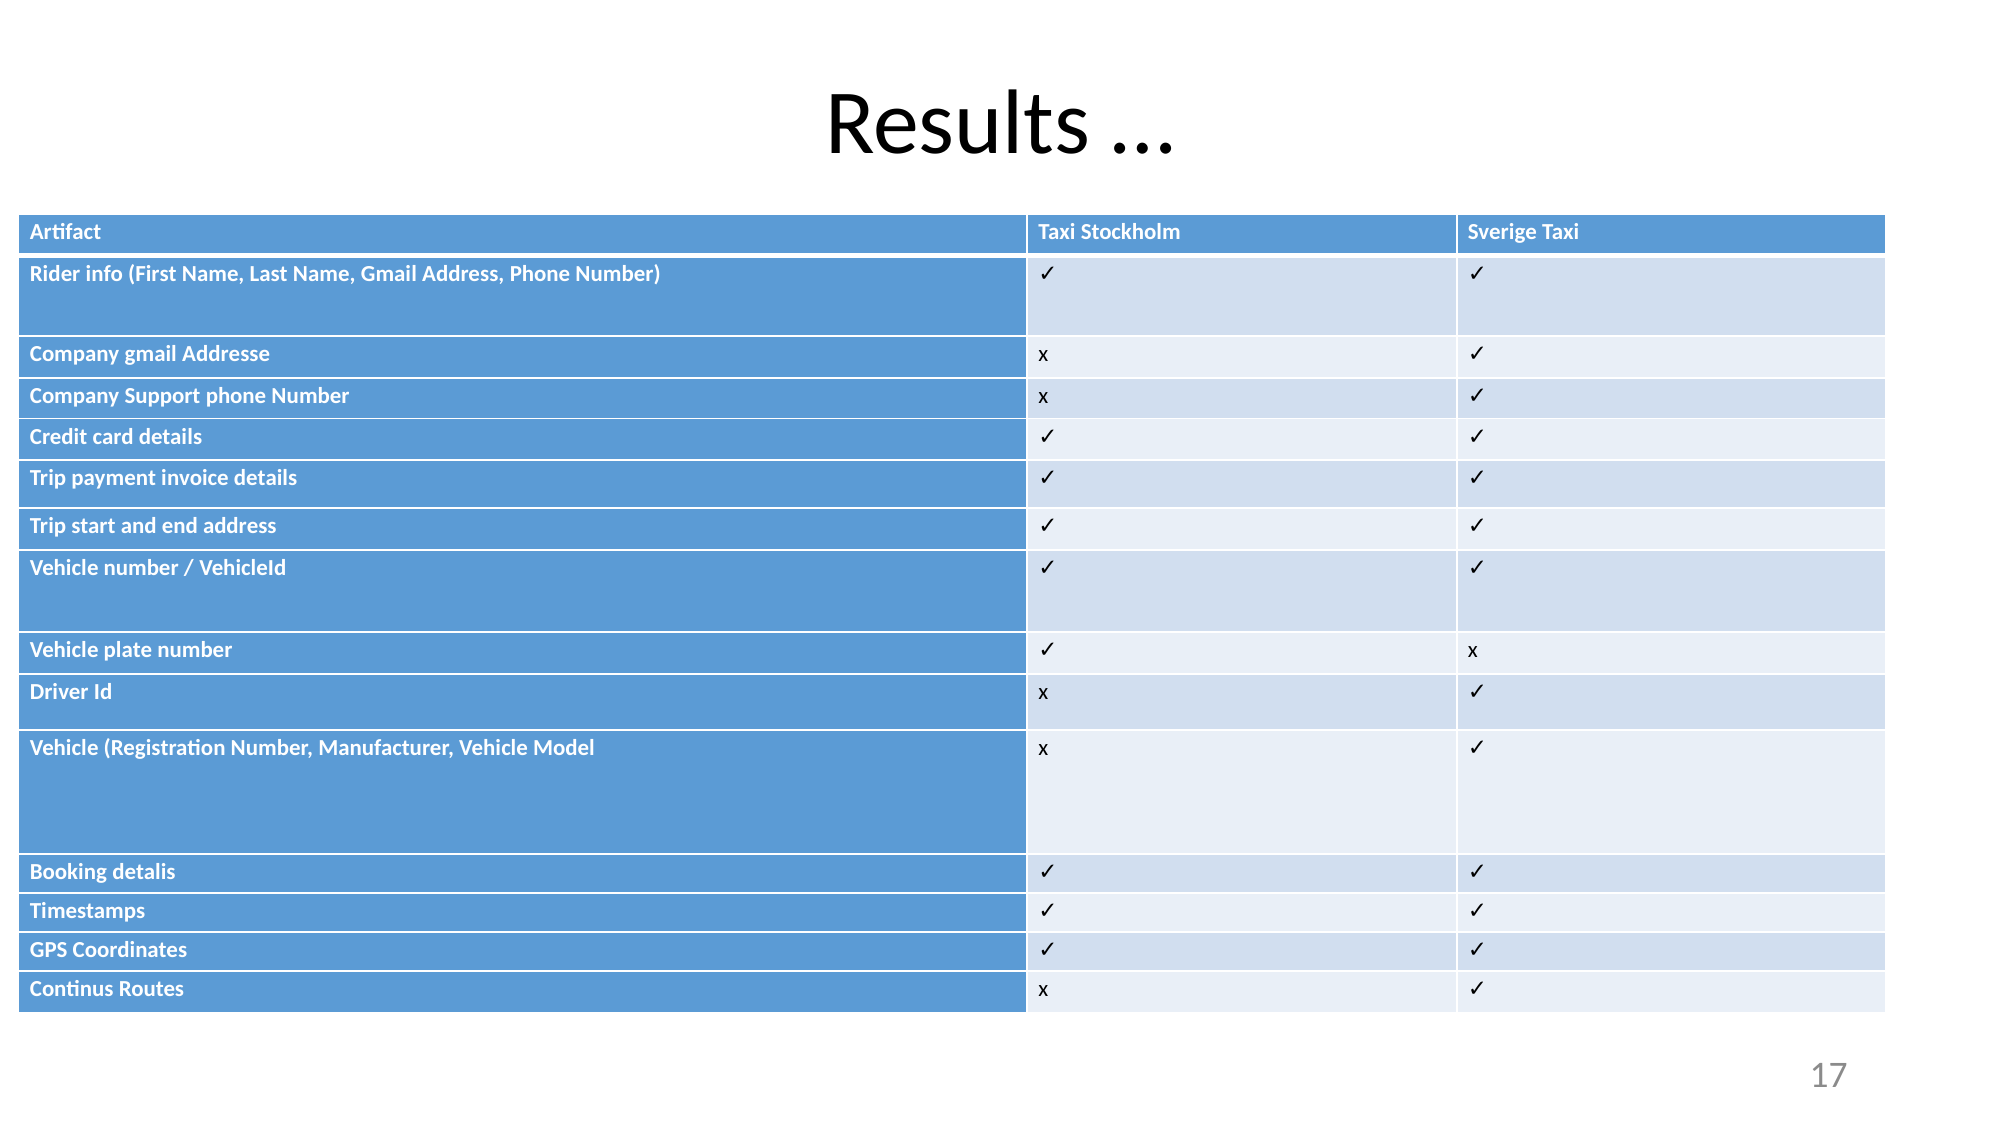

# Results …
| Artifact | Taxi Stockholm | Sverige Taxi |
| --- | --- | --- |
| Rider info (First Name, Last Name, Gmail Address, Phone Number) | ✓ | ✓ |
| Company gmail Addresse | x | ✓ |
| Company Support phone Number | x | ✓ |
| Credit card details | ✓ | ✓ |
| Trip payment invoice details | ✓ | ✓ |
| Trip start and end address | ✓ | ✓ |
| Vehicle number / VehicleId | ✓ | ✓ |
| Vehicle plate number | ✓ | x |
| Driver Id | x | ✓ |
| Vehicle (Registration Number, Manufacturer, Vehicle Model | x | ✓ |
| Booking detalis | ✓ | ✓ |
| Timestamps | ✓ | ✓ |
| GPS Coordinates | ✓ | ✓ |
| Continus Routes | x | ✓ |

17